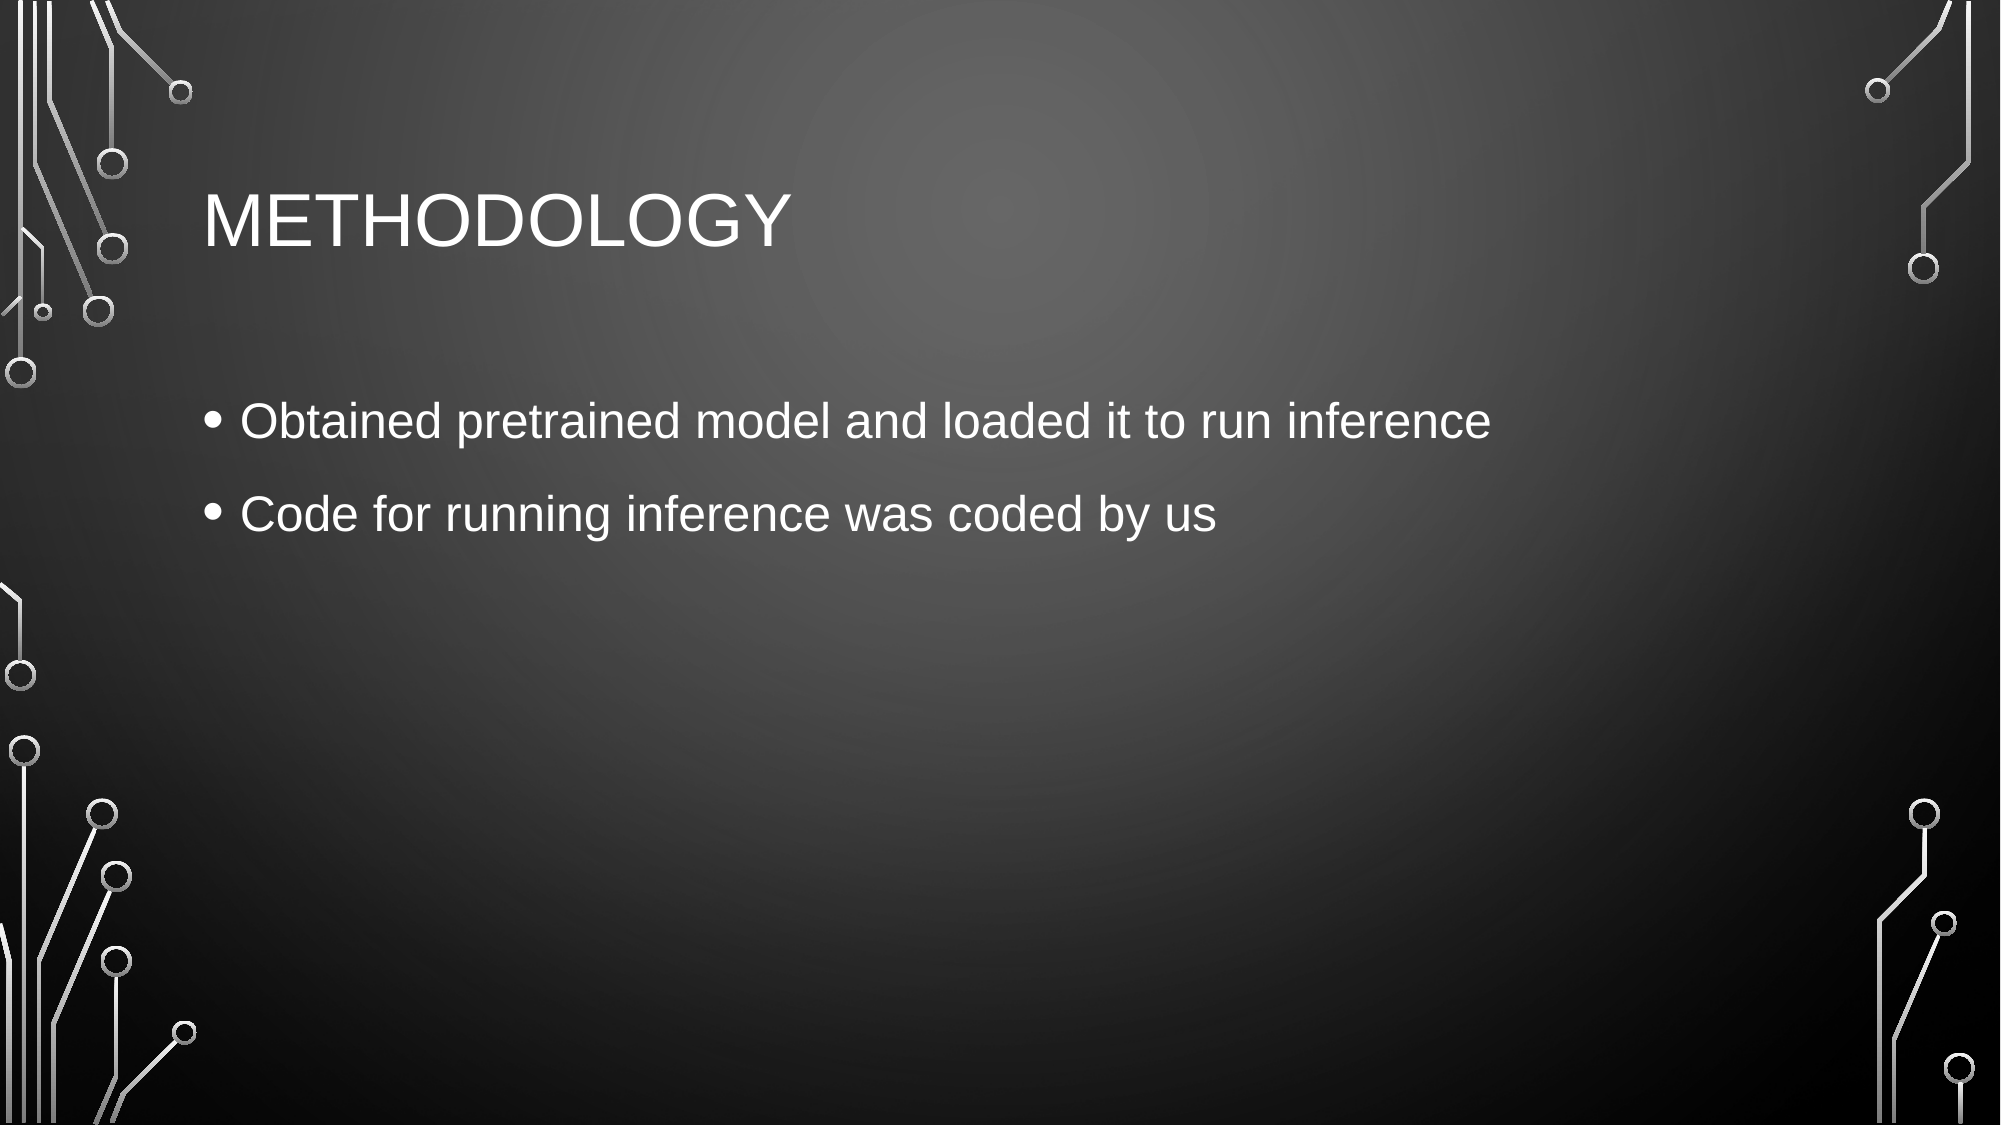

# Methodology
Obtained pretrained model and loaded it to run inference
Code for running inference was coded by us